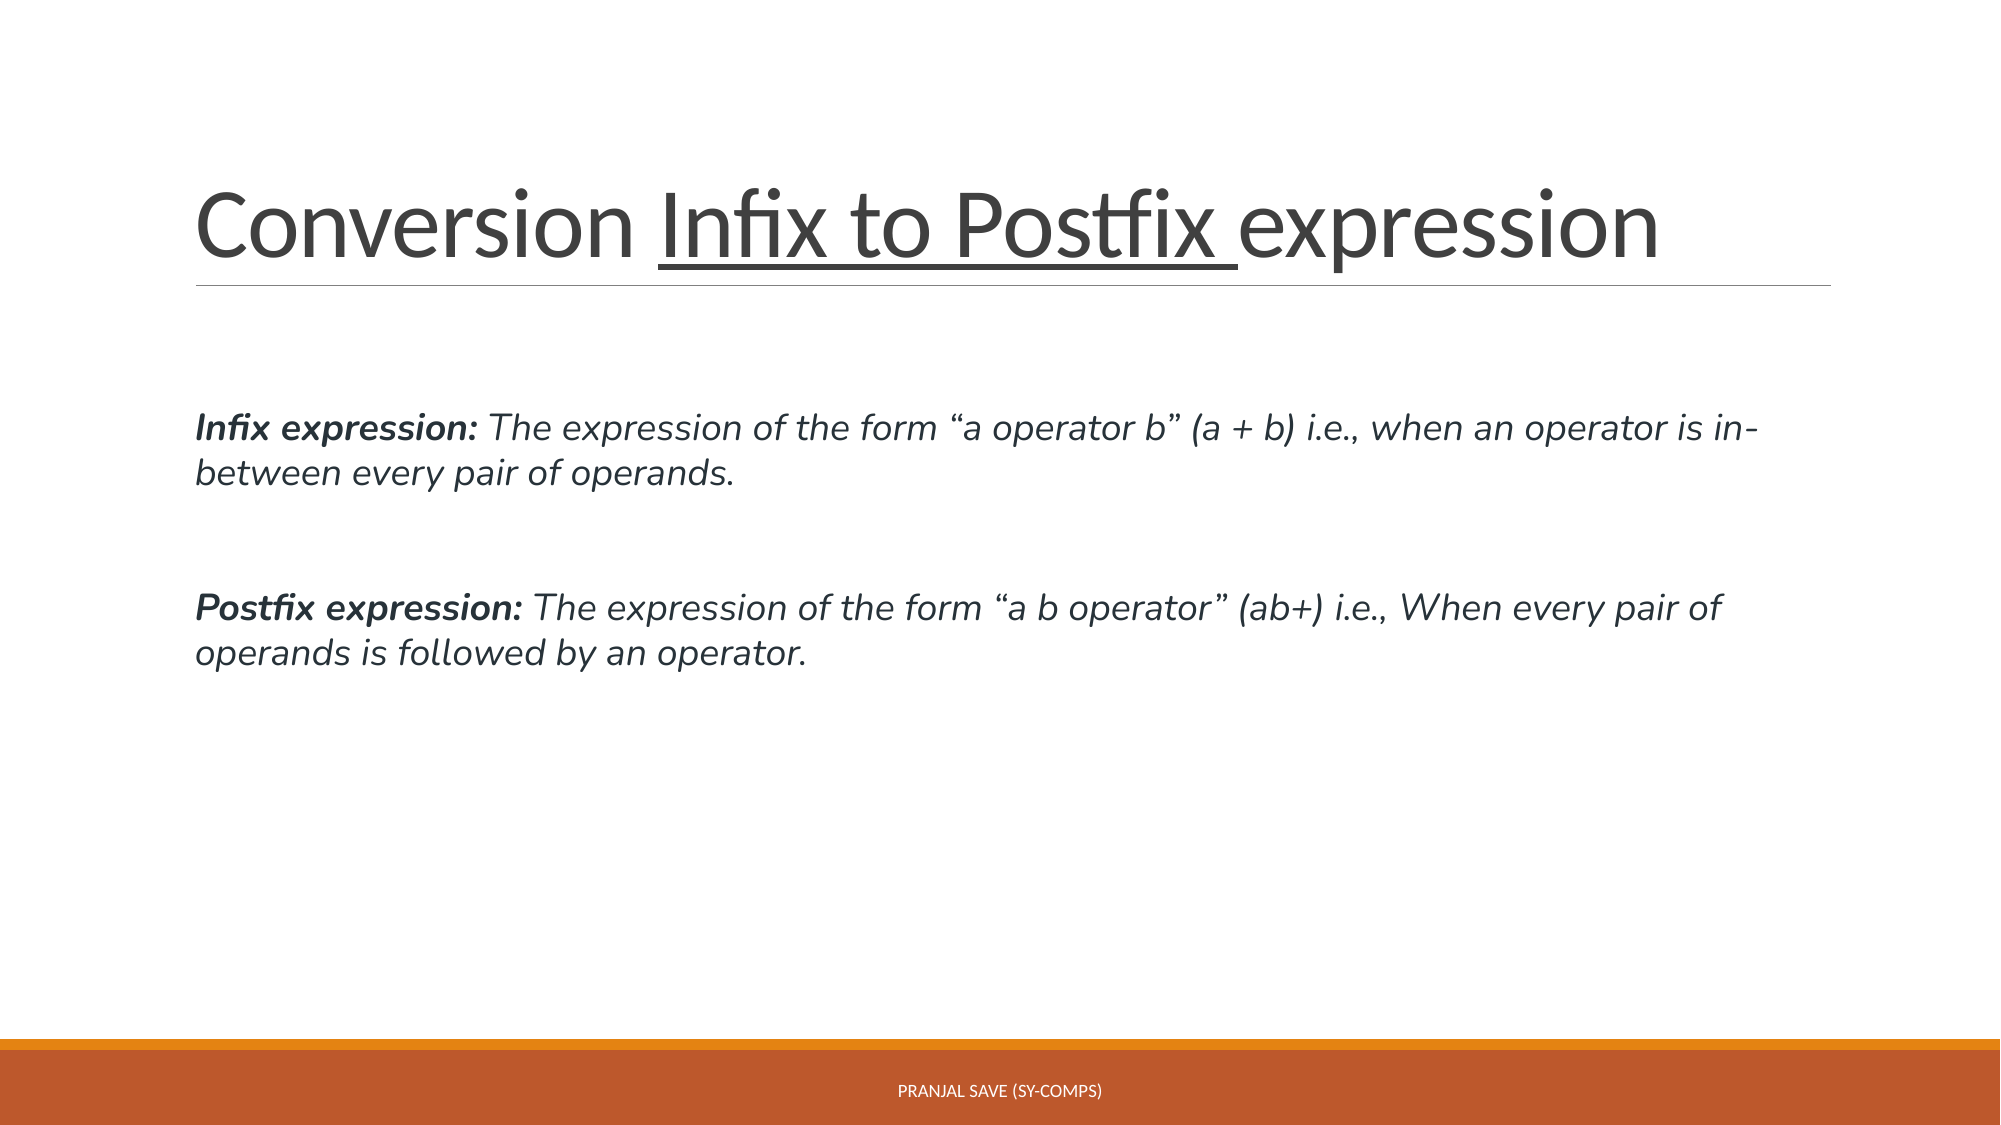

# Conversion Infix to Postfix expression
Infix expression: The expression of the form “a operator b” (a + b) i.e., when an operator is in-between every pair of operands.

Postfix expression: The expression of the form “a b operator” (ab+) i.e., When every pair of operands is followed by an operator.
Pranjal Save (SY-COMPS)